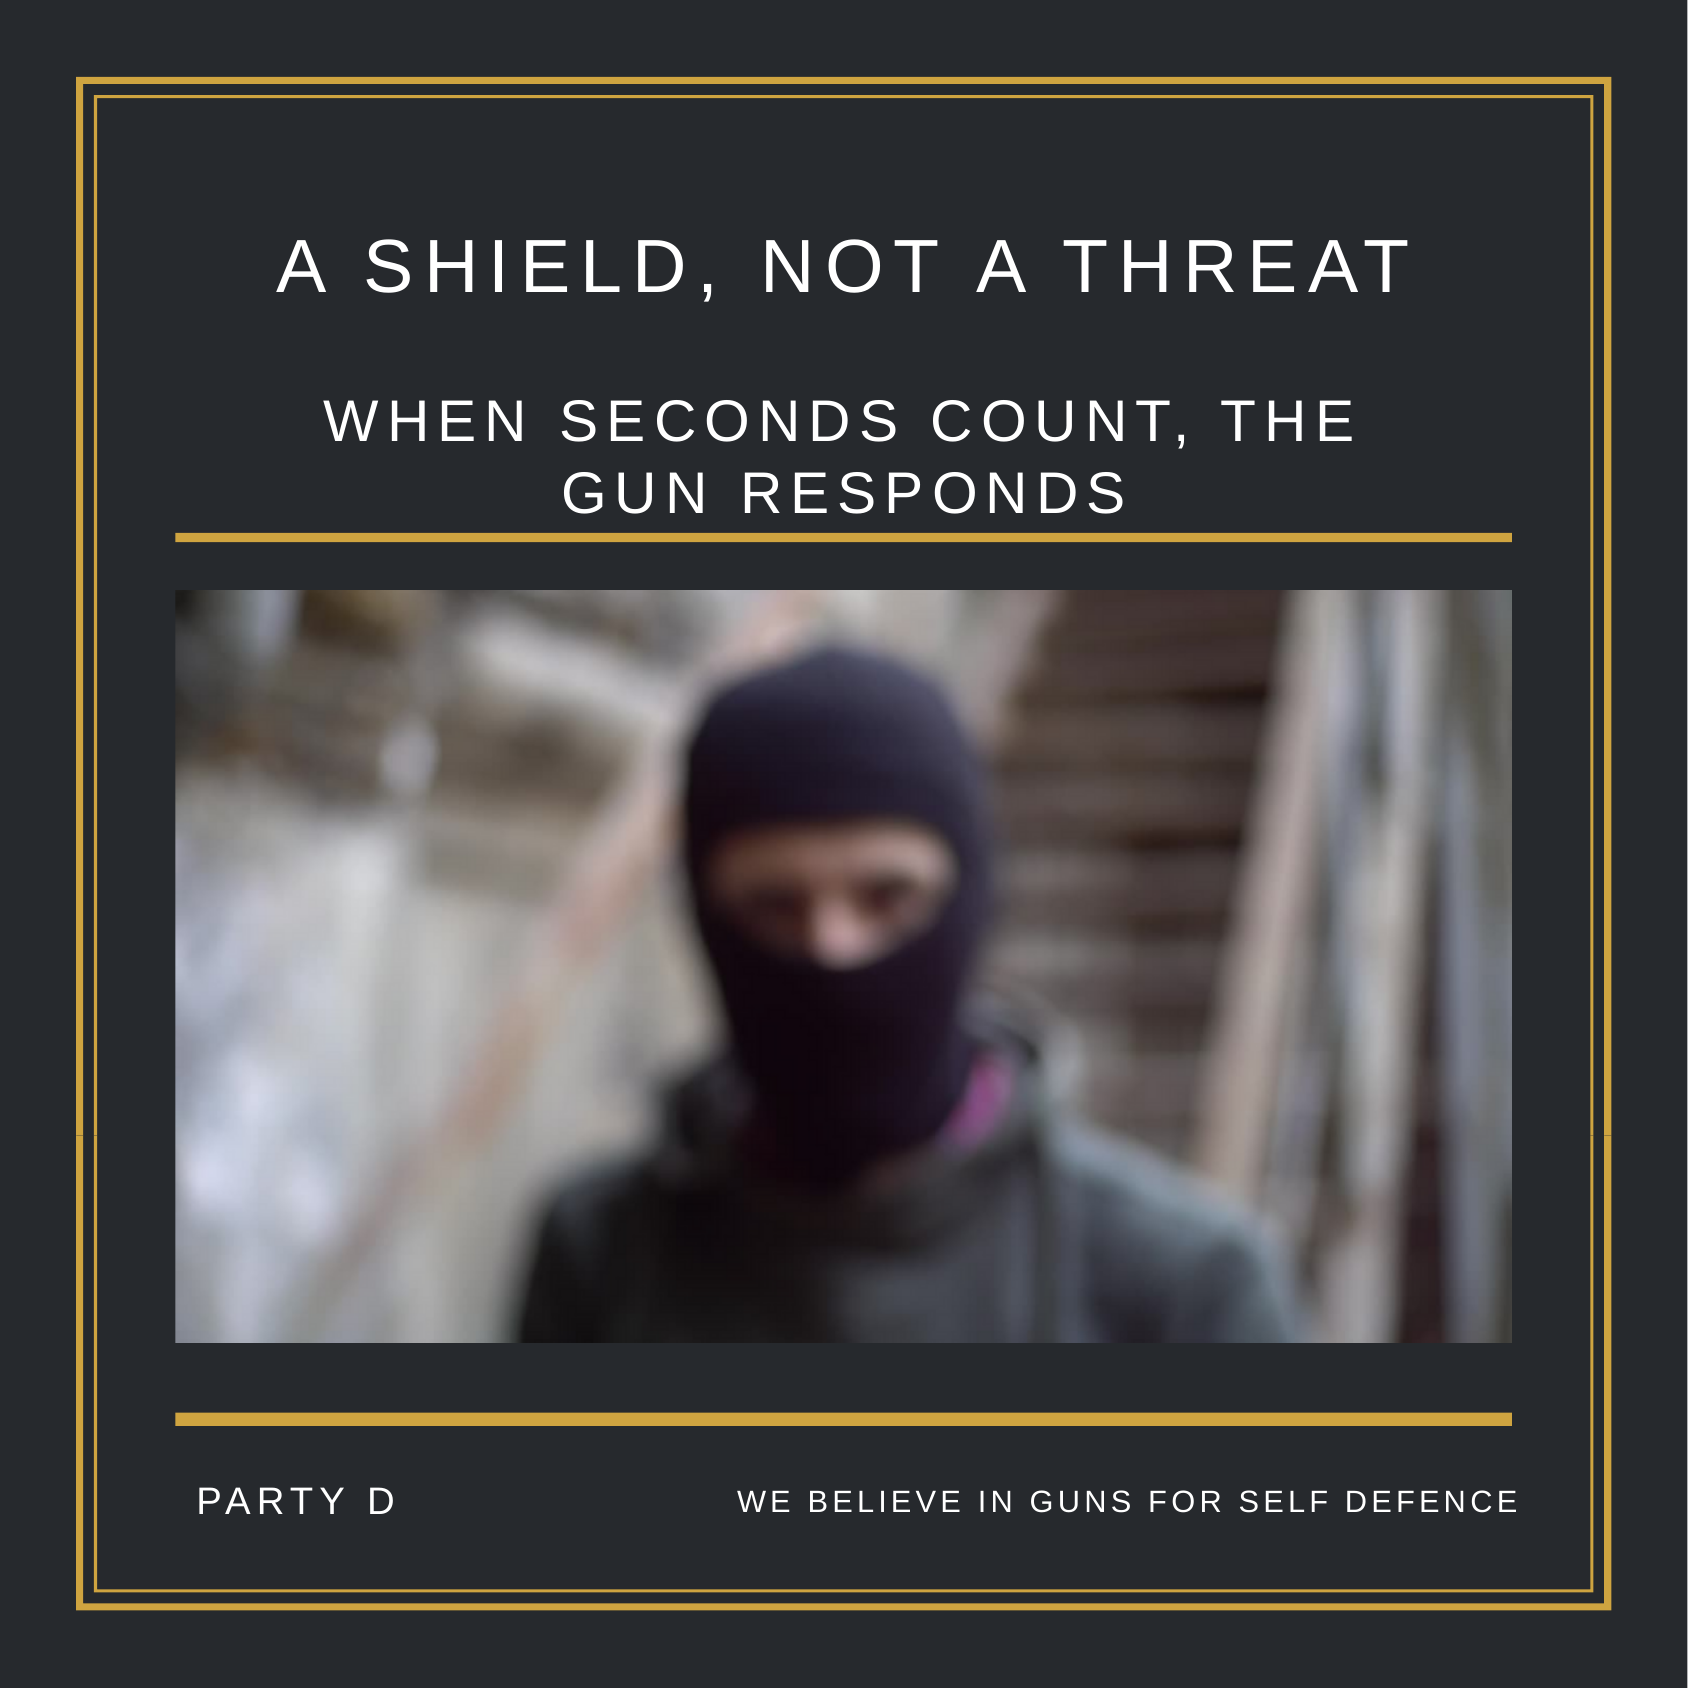

A SHIELD, NOT A THREAT

WHEN SECONDS COUNT, THE GUN RESPONDS

PARTY D
WE BELIEVE IN GUNS FOR SELF DEFENCE